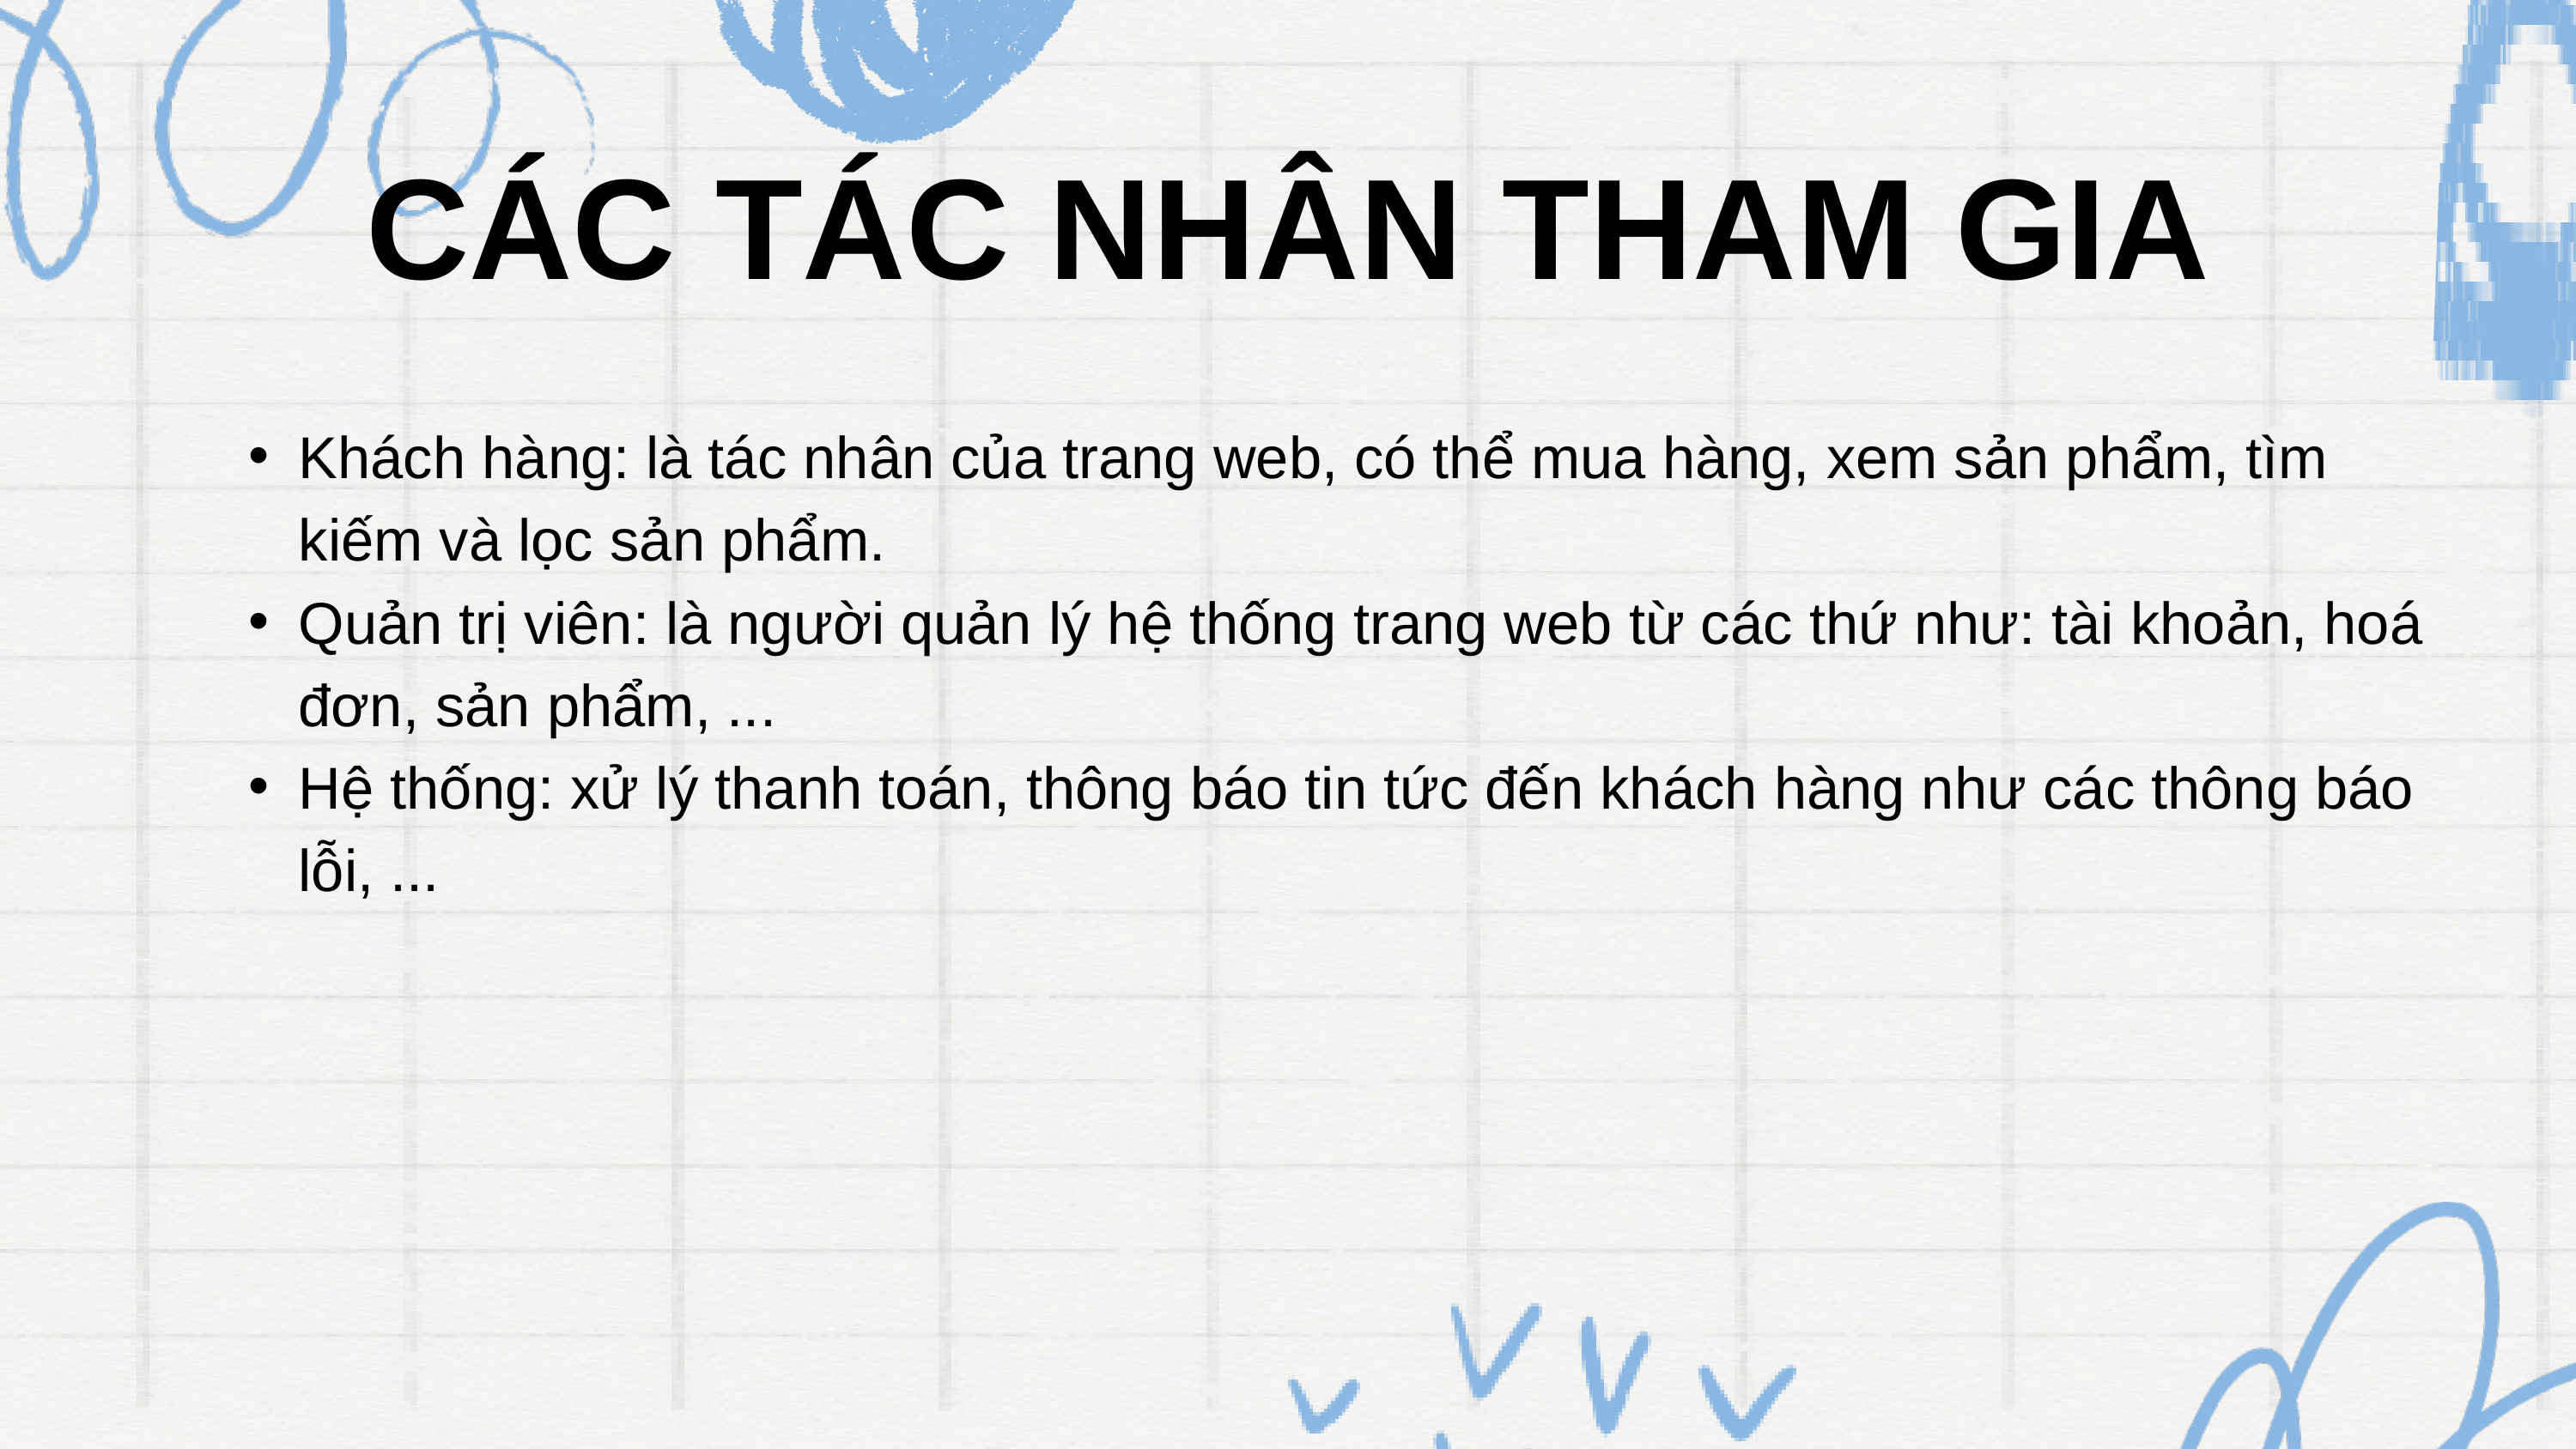

CÁC TÁC NHÂN THAM GIA
Khách hàng: là tác nhân của trang web, có thể mua hàng, xem sản phẩm, tìm kiếm và lọc sản phẩm.
Quản trị viên: là người quản lý hệ thống trang web từ các thứ như: tài khoản, hoá đơn, sản phẩm, ...
Hệ thống: xử lý thanh toán, thông báo tin tức đến khách hàng như các thông báo lỗi, ...